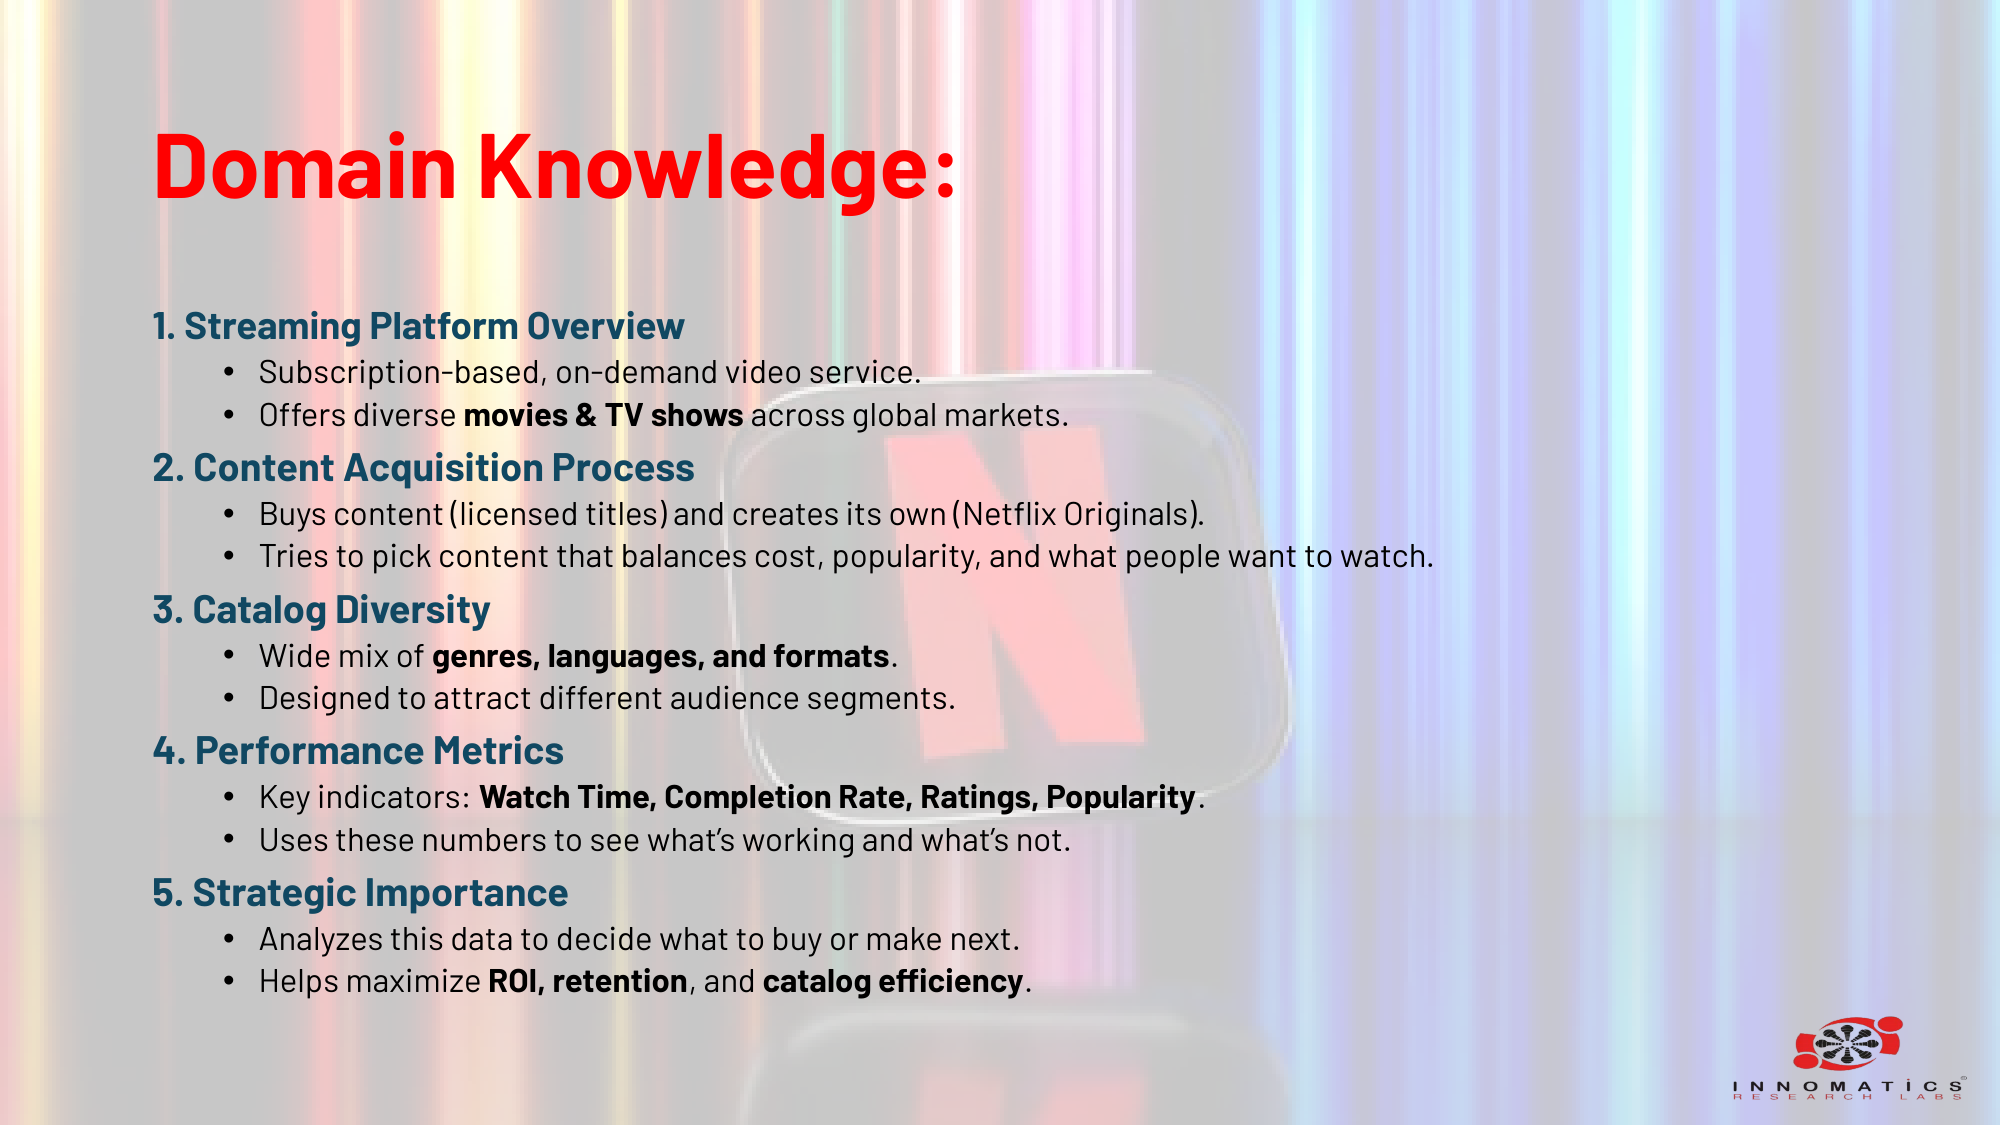

# Domain Knowledge:
1. Streaming Platform Overview
Subscription-based, on-demand video service.
Offers diverse movies & TV shows across global markets.
2. Content Acquisition Process
Buys content (licensed titles) and creates its own (Netflix Originals).
Tries to pick content that balances cost, popularity, and what people want to watch.
3. Catalog Diversity
Wide mix of genres, languages, and formats.
Designed to attract different audience segments.
4. Performance Metrics
Key indicators: Watch Time, Completion Rate, Ratings, Popularity.
Uses these numbers to see what’s working and what’s not.
5. Strategic Importance
Analyzes this data to decide what to buy or make next.
Helps maximize ROI, retention, and catalog efficiency.